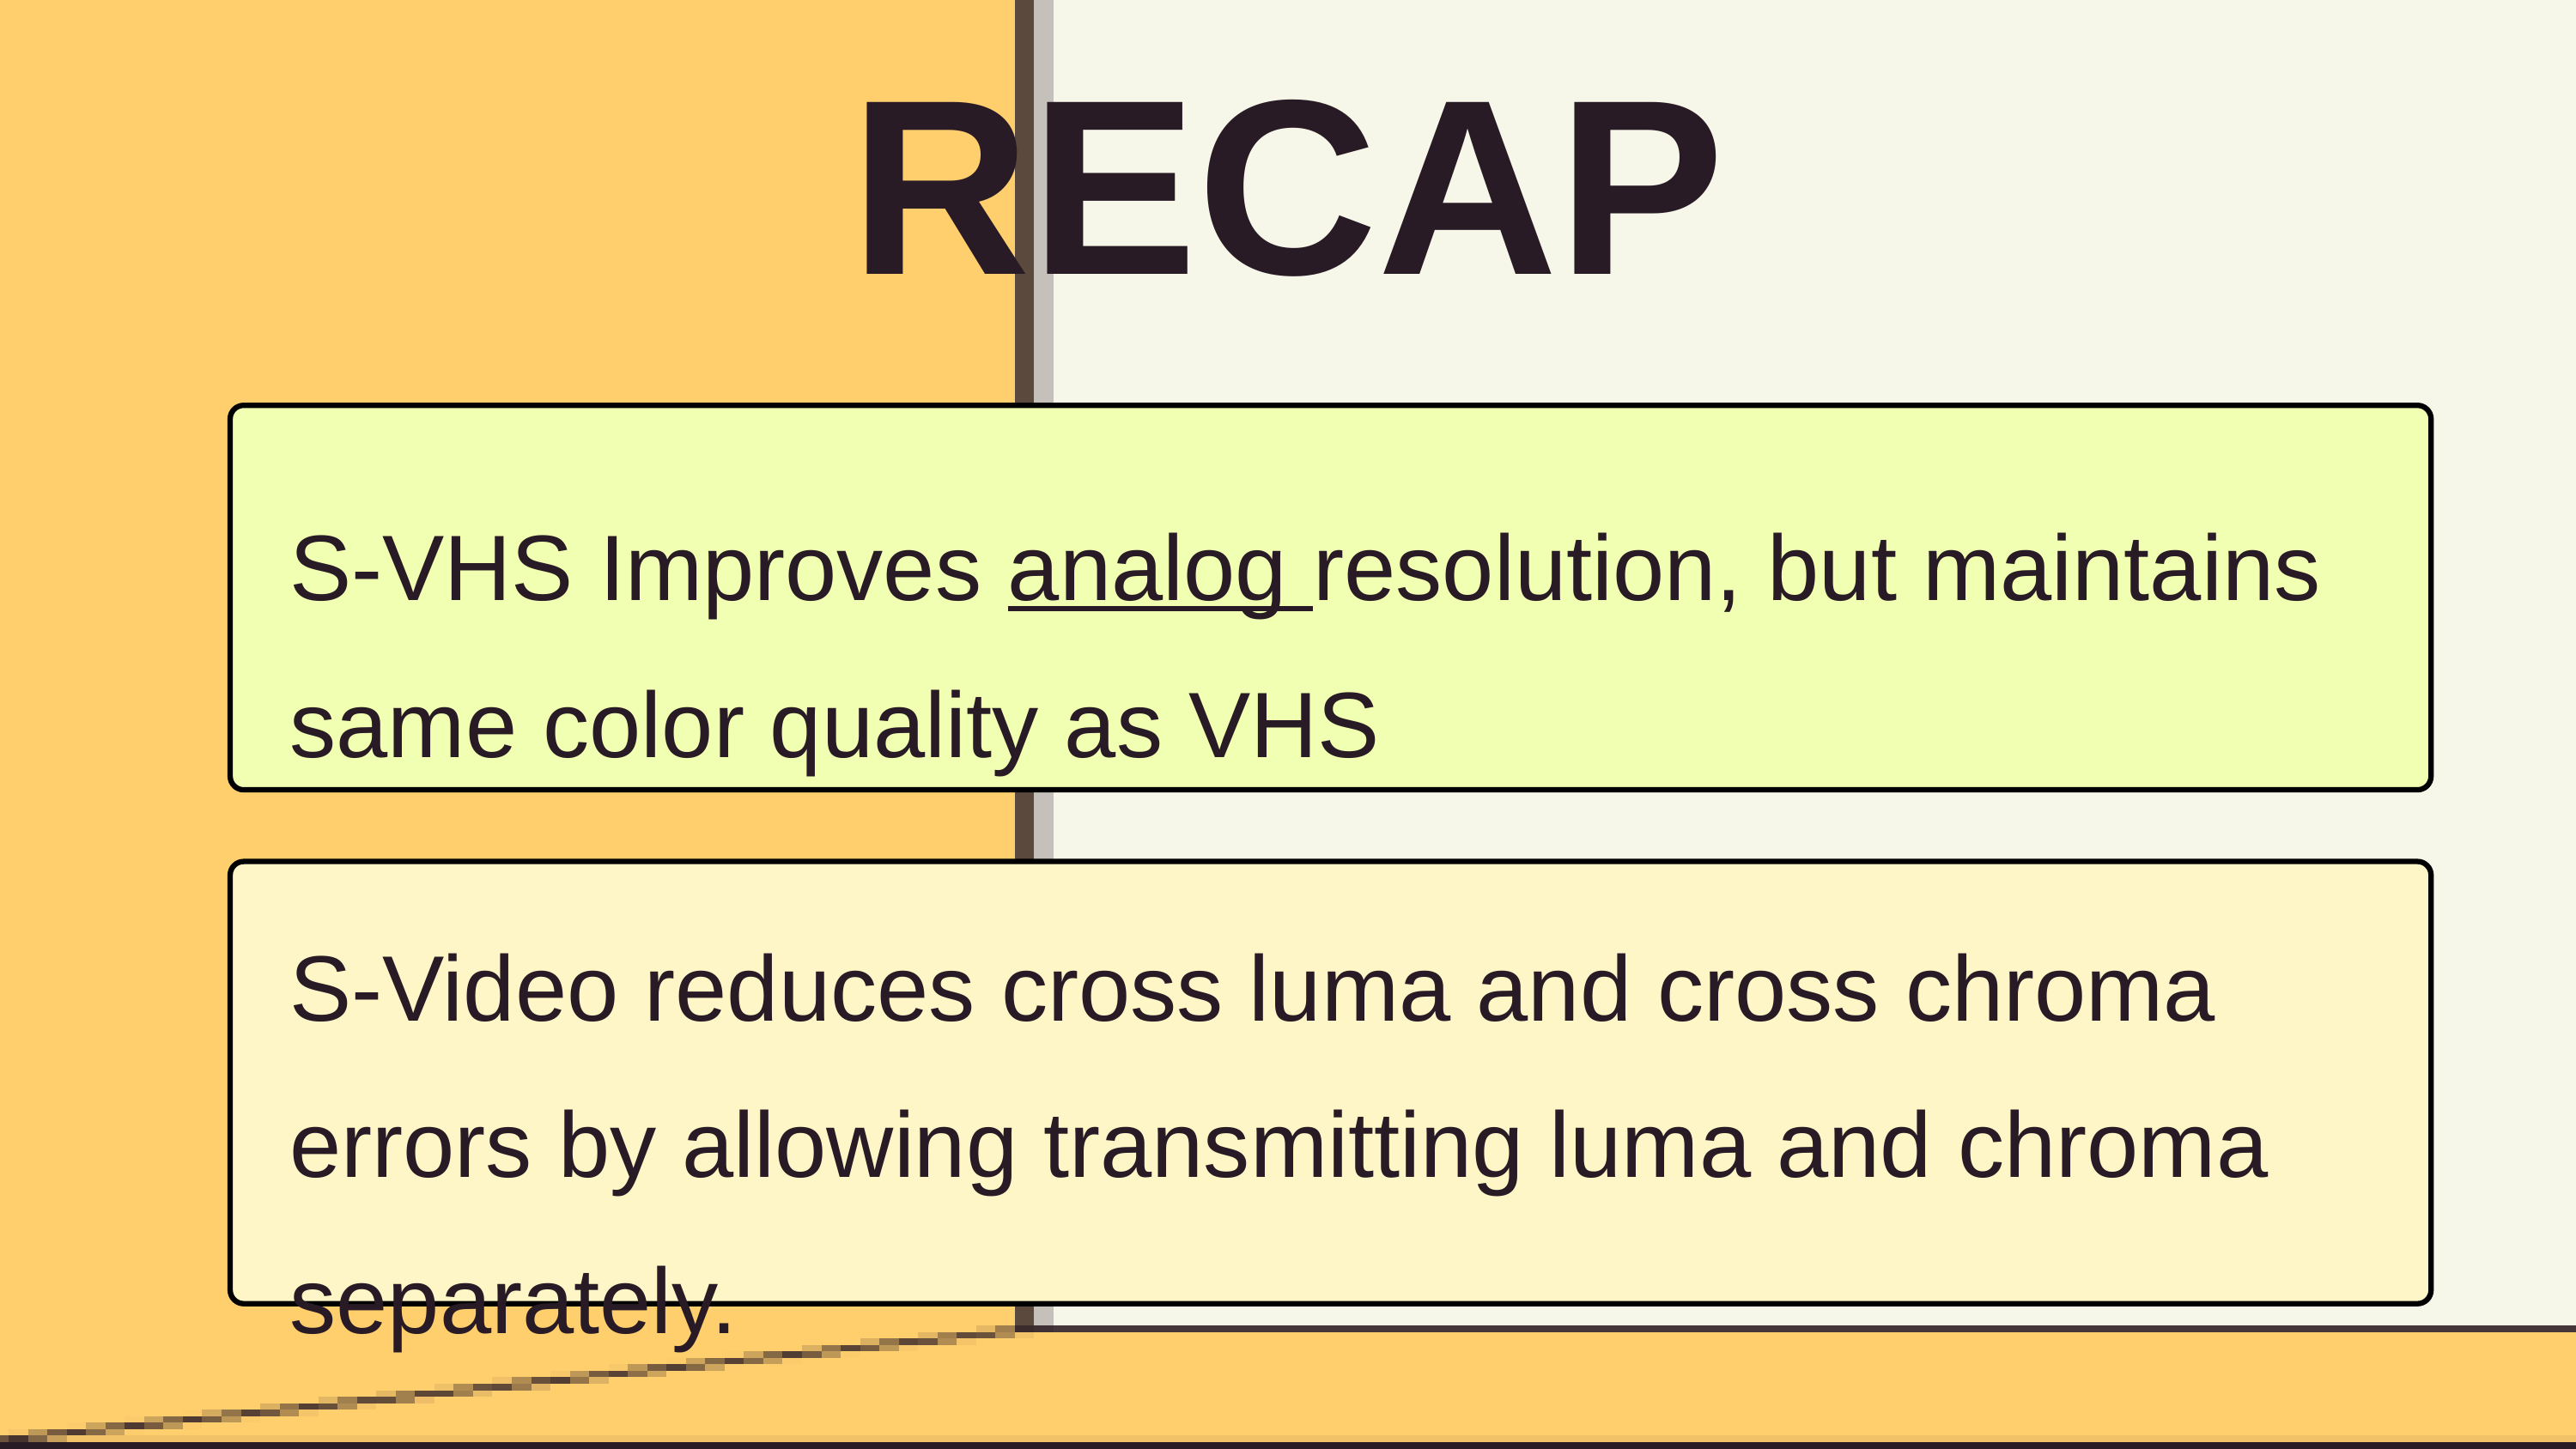

RECAP

S-VHS Improves analog resolution, but maintains same color quality as VHS

S-Video reduces cross luma and cross chroma errors by allowing transmitting luma and chroma separately.